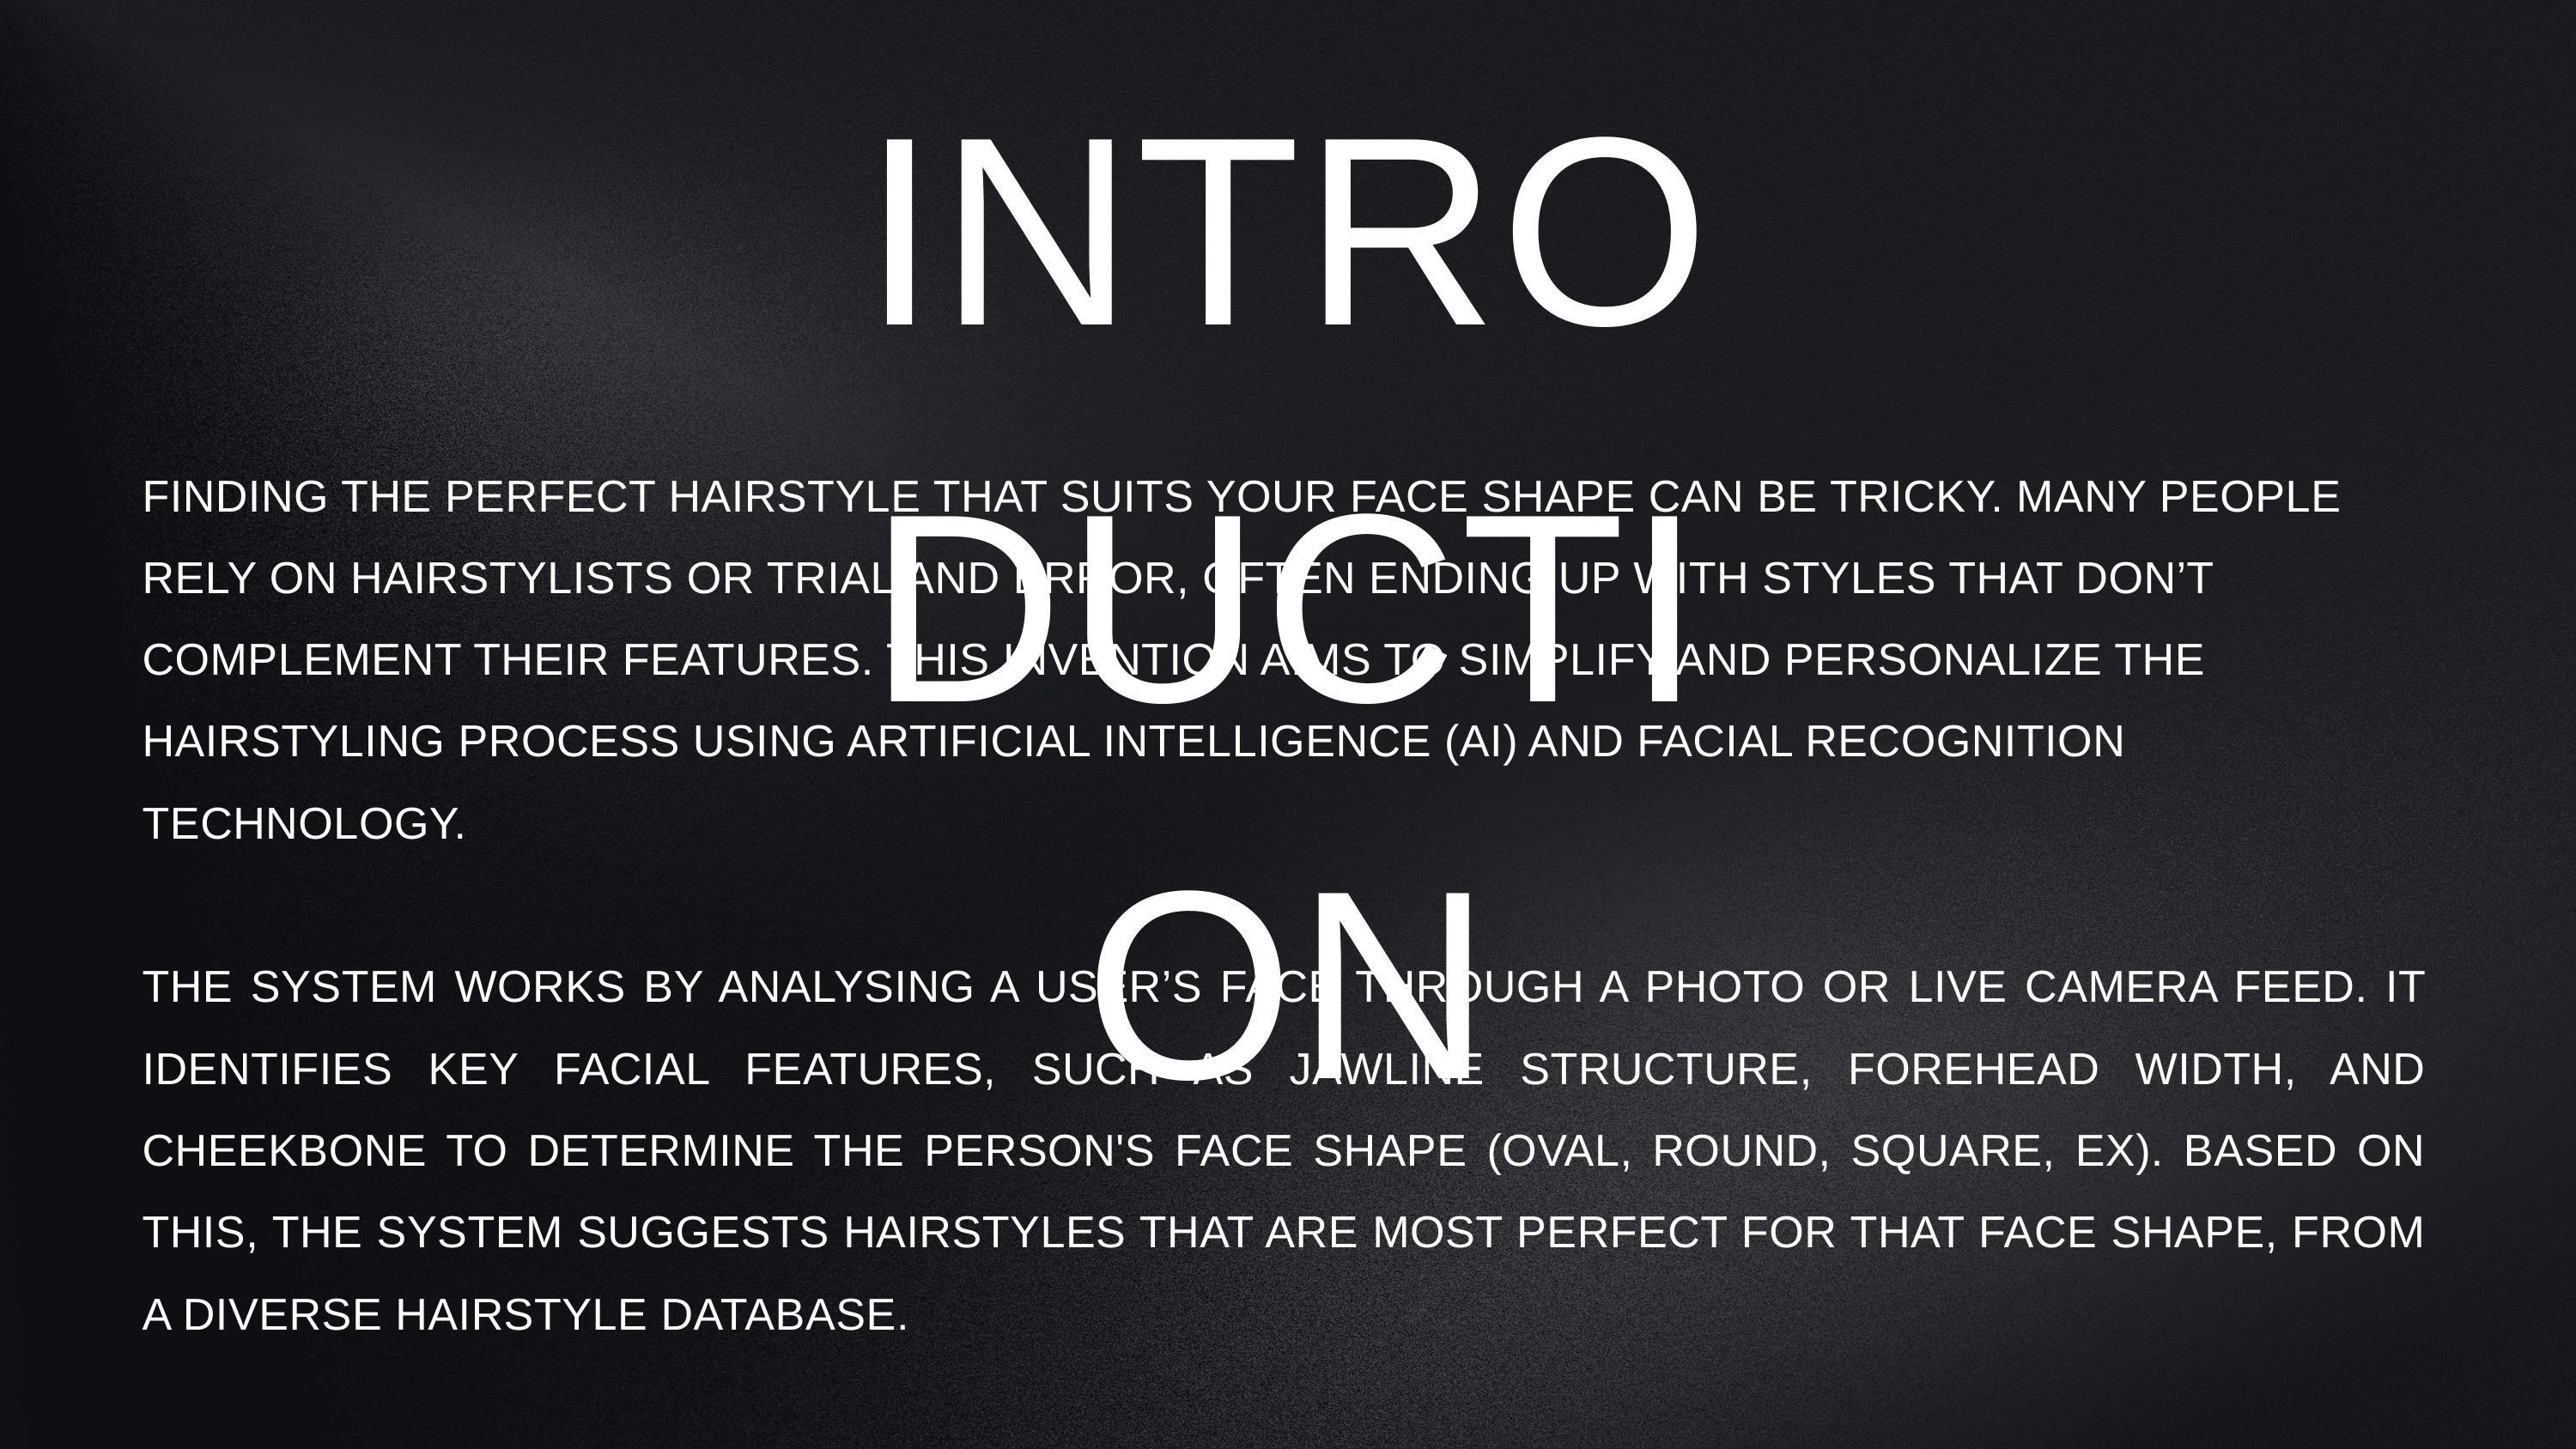

INTRODUCTION
FINDING THE PERFECT HAIRSTYLE THAT SUITS YOUR FACE SHAPE CAN BE TRICKY. MANY PEOPLE RELY ON HAIRSTYLISTS OR TRIAL AND ERROR, OFTEN ENDING UP WITH STYLES THAT DON’T COMPLEMENT THEIR FEATURES. THIS INVENTION AIMS TO SIMPLIFY AND PERSONALIZE THE HAIRSTYLING PROCESS USING ARTIFICIAL INTELLIGENCE (AI) AND FACIAL RECOGNITION TECHNOLOGY.

THE SYSTEM WORKS BY ANALYSING A USER’S FACE THROUGH A PHOTO OR LIVE CAMERA FEED. IT IDENTIFIES KEY FACIAL FEATURES, SUCH AS JAWLINE STRUCTURE, FOREHEAD WIDTH, AND CHEEKBONE TO DETERMINE THE PERSON'S FACE SHAPE (OVAL, ROUND, SQUARE, EX). BASED ON THIS, THE SYSTEM SUGGESTS HAIRSTYLES THAT ARE MOST PERFECT FOR THAT FACE SHAPE, FROM A DIVERSE HAIRSTYLE DATABASE.